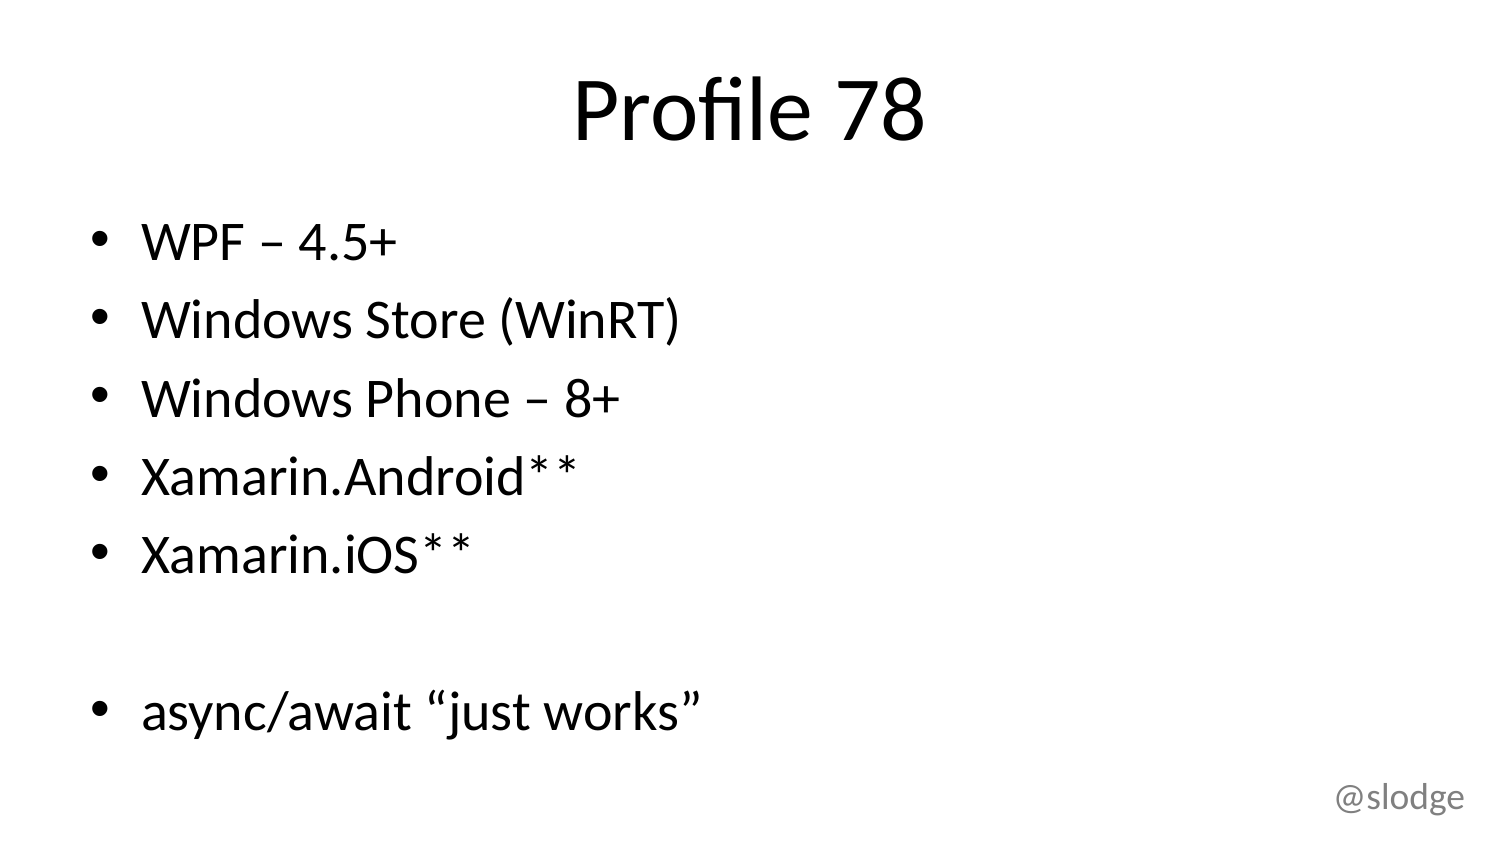

# Profile 78
WPF – 4.5+
Windows Store (WinRT)
Windows Phone – 8+
Xamarin.Android**
Xamarin.iOS**

async/await “just works”